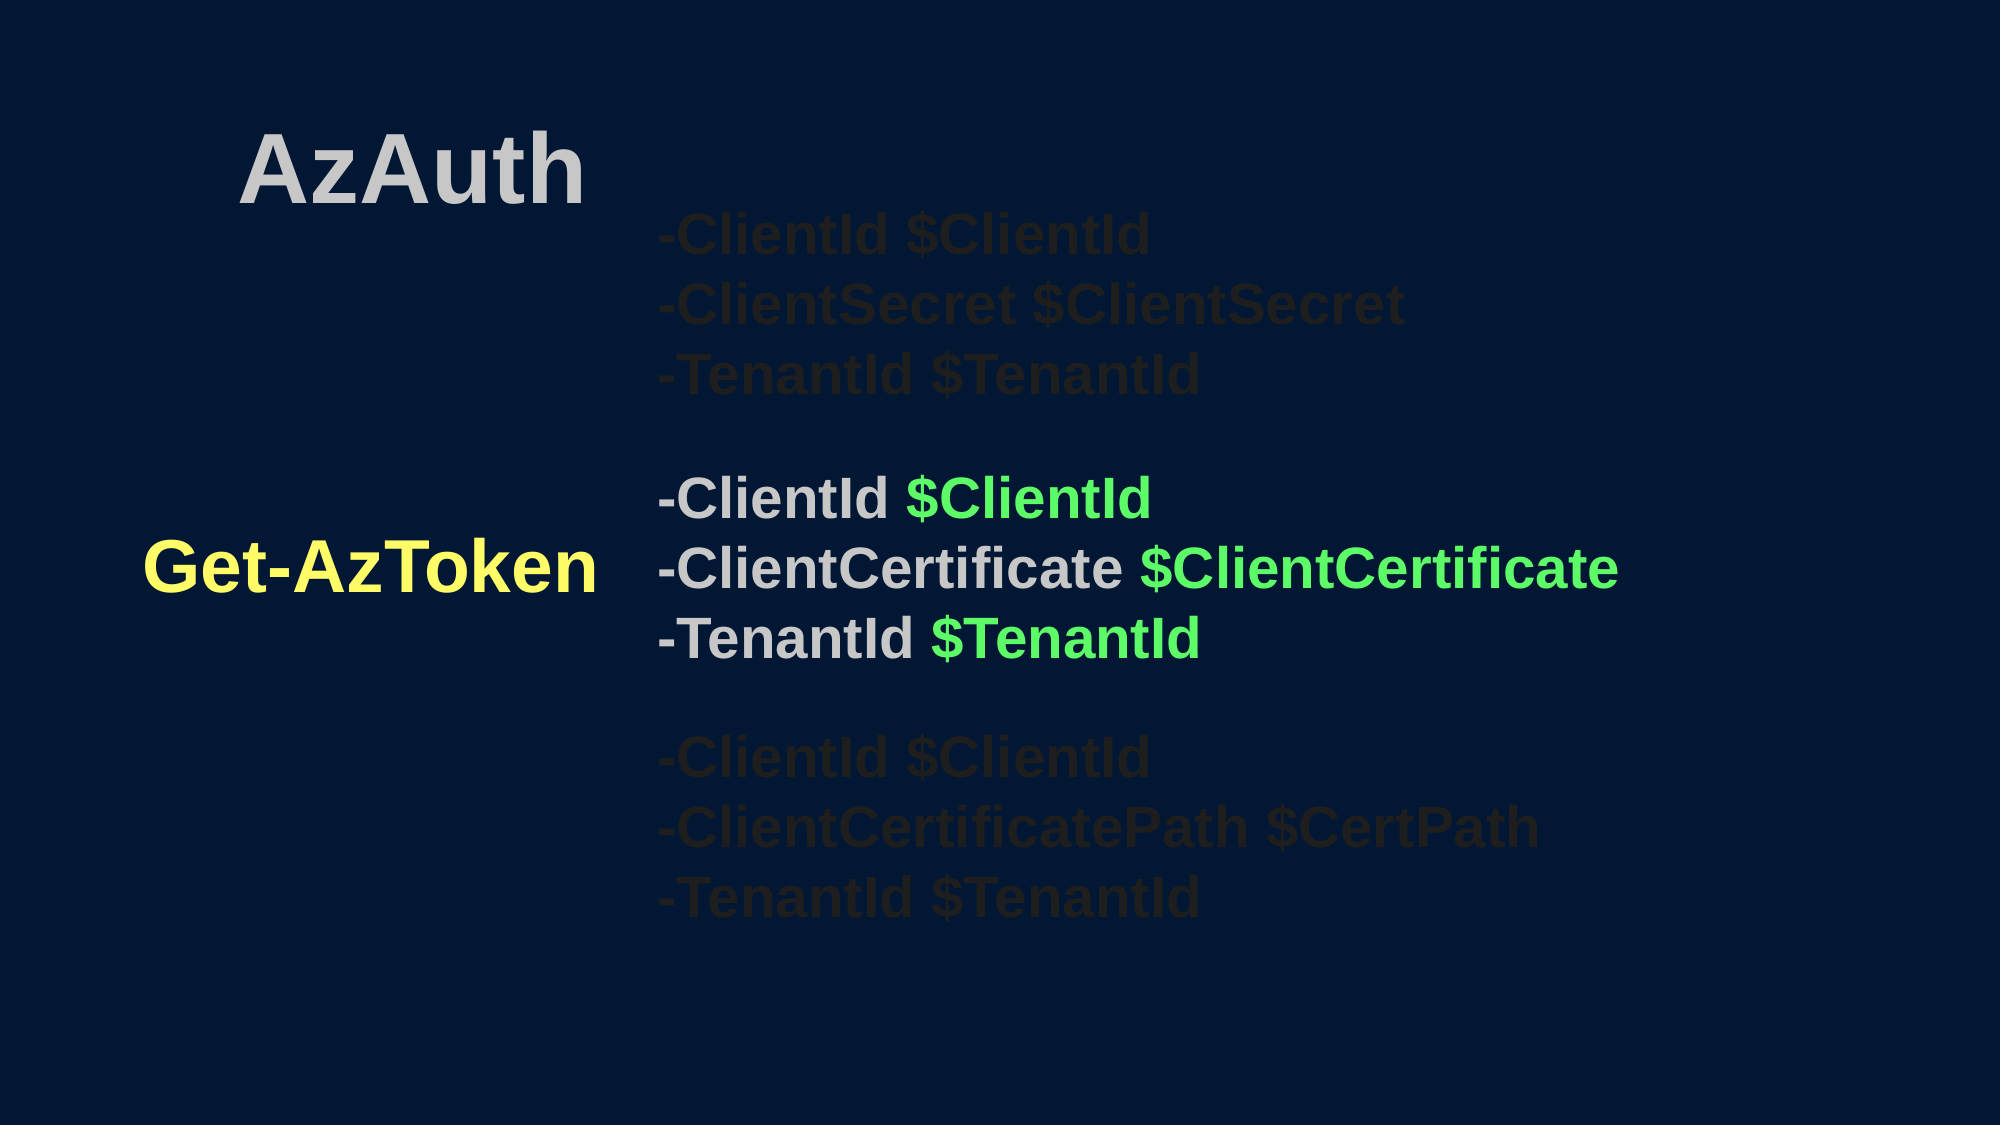

AzAuth
-ClientId $ClientId
-ClientSecret $ClientSecret
-TenantId $TenantId
Get-AzToken
-ClientId $ClientId
-ClientCertificate $ClientCertificate
-TenantId $TenantId
-ClientId $ClientId
-ClientCertificatePath $CertPath
-TenantId $TenantId